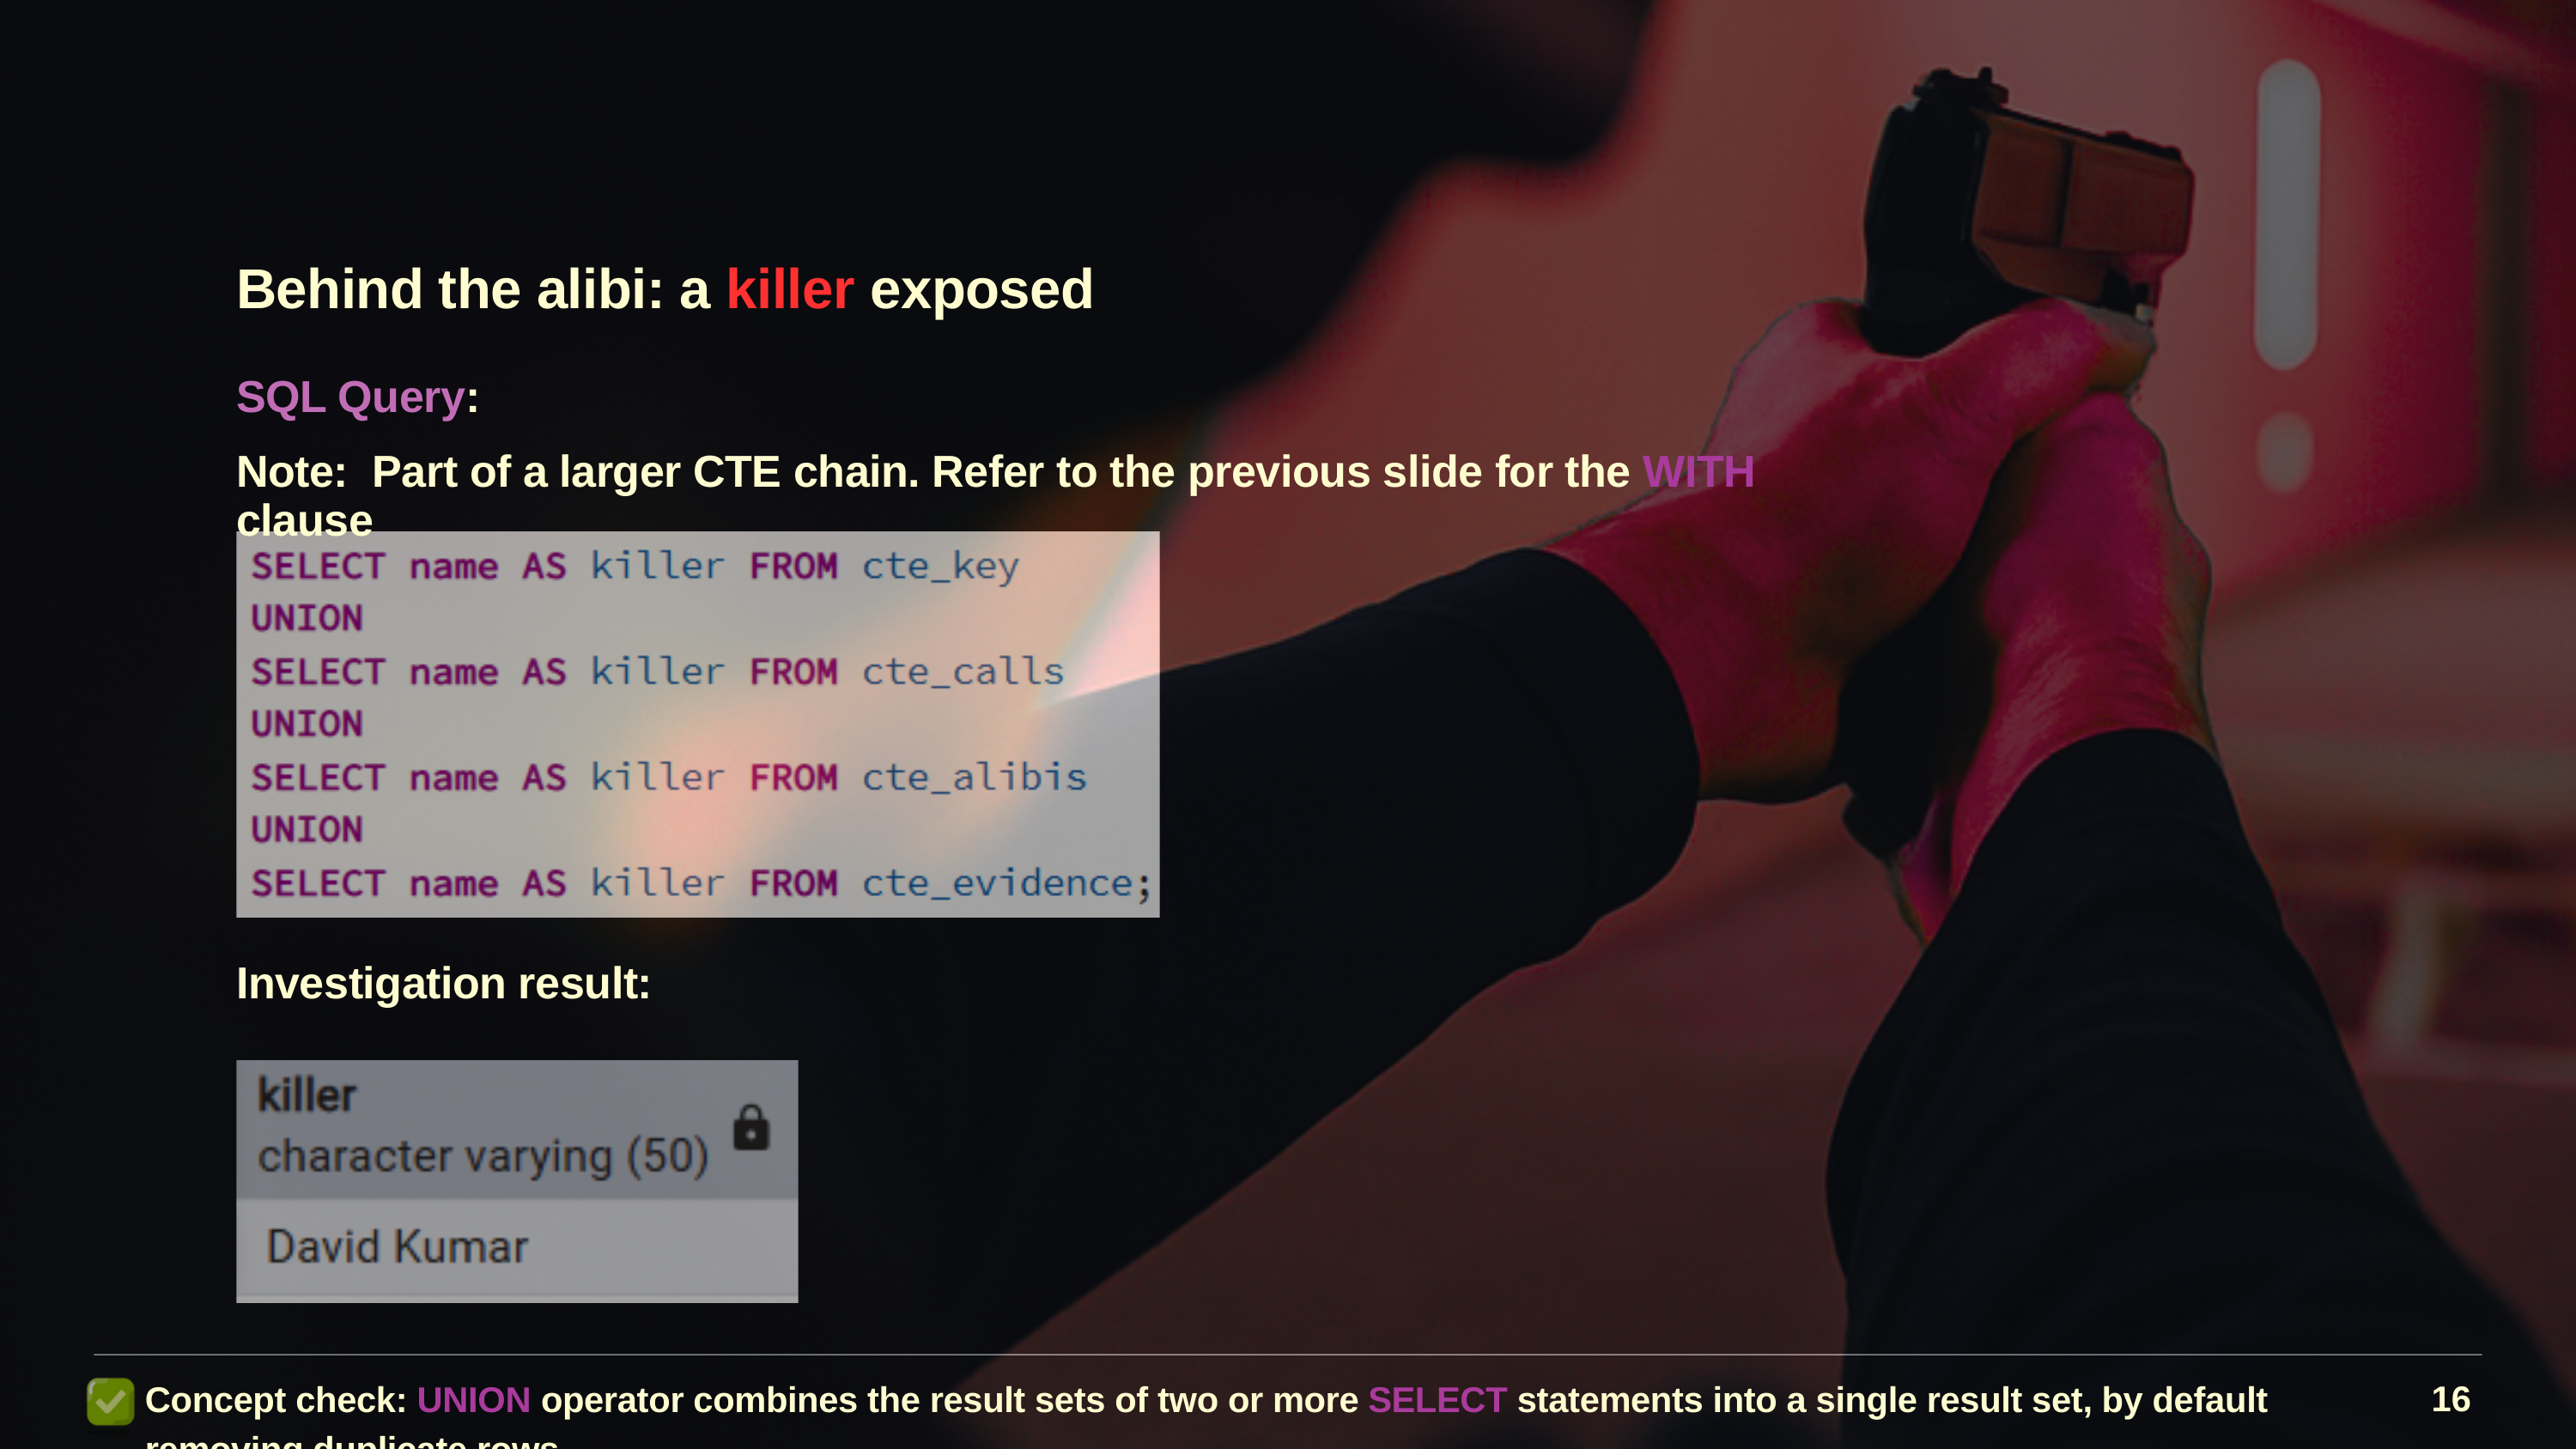

Behind the alibi: a killer exposed
SQL Query:
Note:  Part of a larger CTE chain. Refer to the previous slide for the WITH clause

Investigation result:

16
Concept check: UNION operator combines the result sets of two or more SELECT statements into a single result set, by default removing duplicate rows.